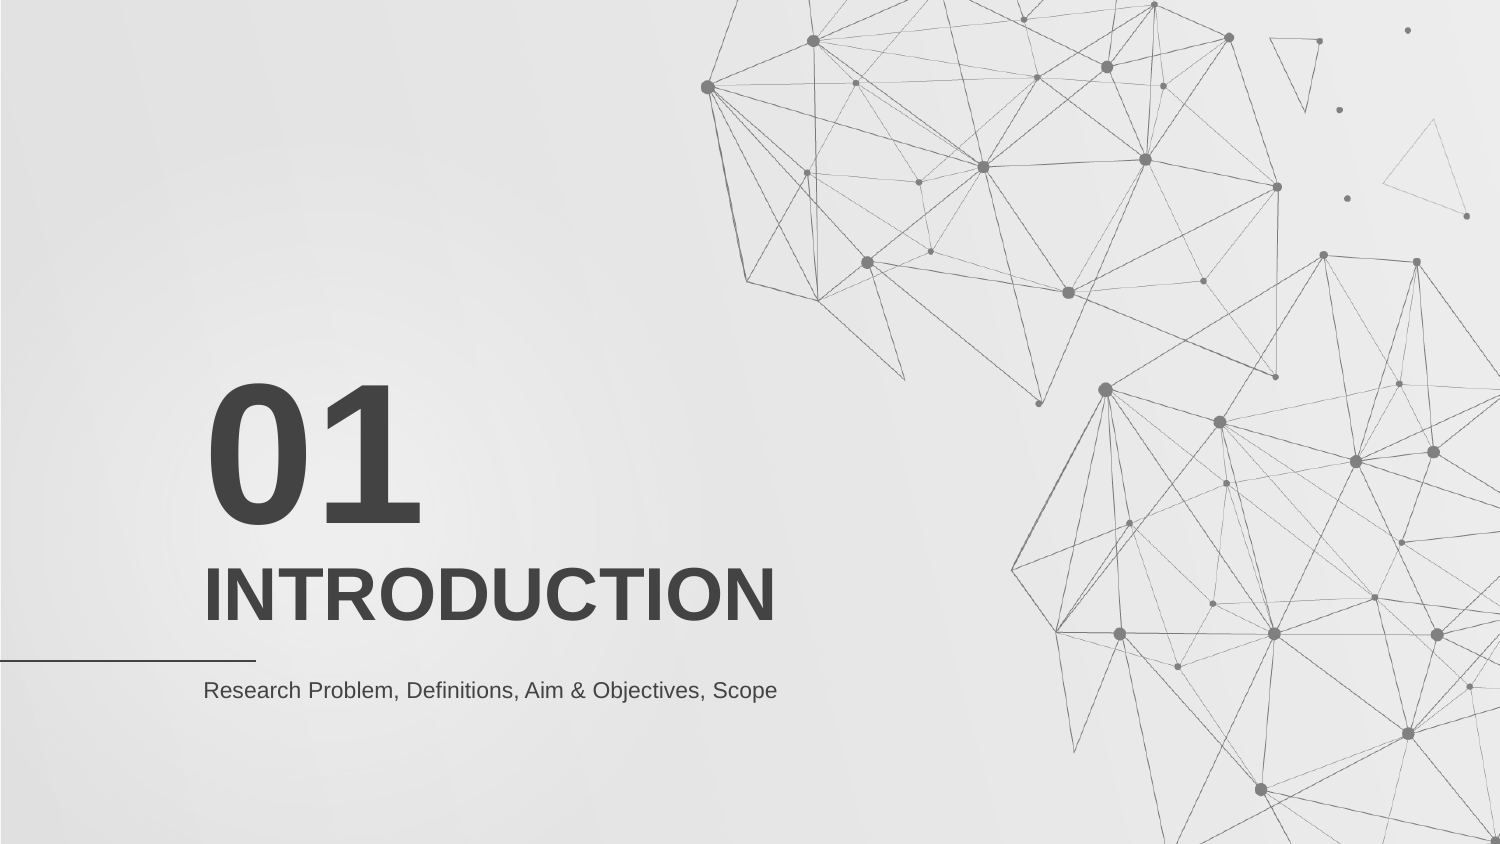

01
# INTRODUCTION
Research Problem, Definitions, Aim & Objectives, Scope